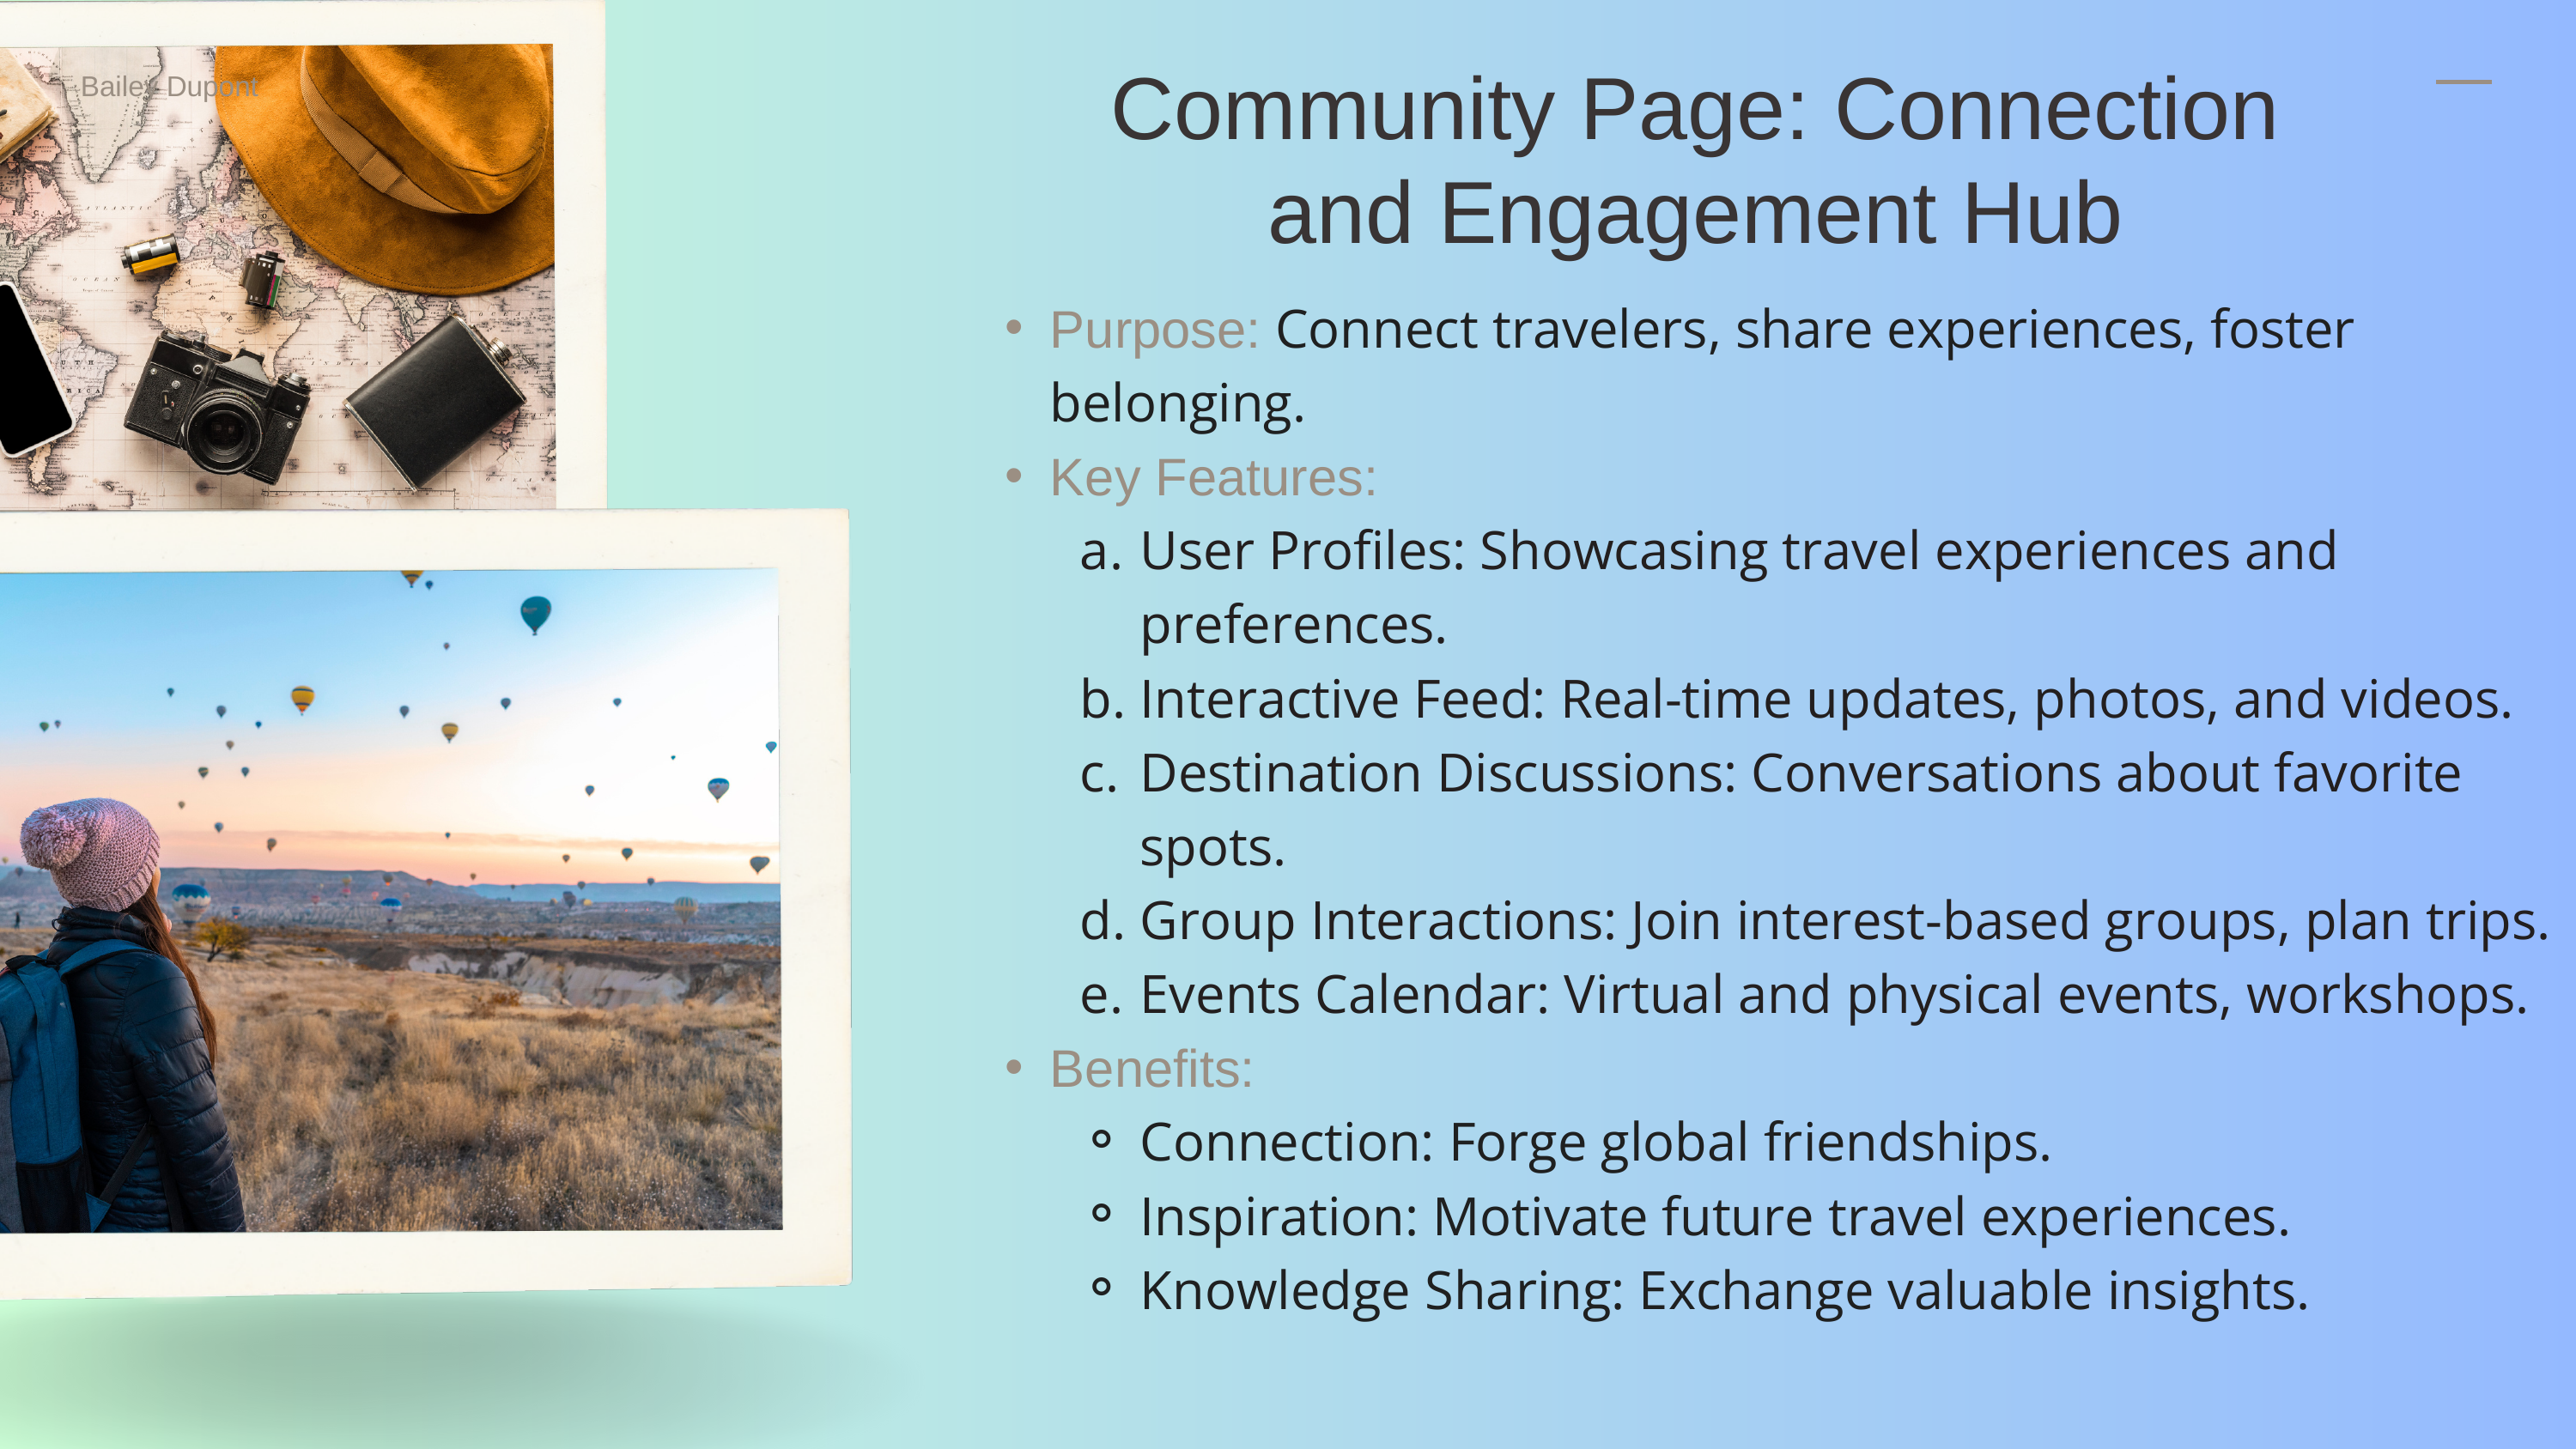

Community Page: Connection and Engagement Hub
Bailey Dupont

Purpose: Connect travelers, share experiences, foster belonging.
Key Features:
User Profiles: Showcasing travel experiences and preferences.
Interactive Feed: Real-time updates, photos, and videos.
Destination Discussions: Conversations about favorite spots.
Group Interactions: Join interest-based groups, plan trips.
Events Calendar: Virtual and physical events, workshops.
Benefits:
Connection: Forge global friendships.
Inspiration: Motivate future travel experiences.
Knowledge Sharing: Exchange valuable insights.